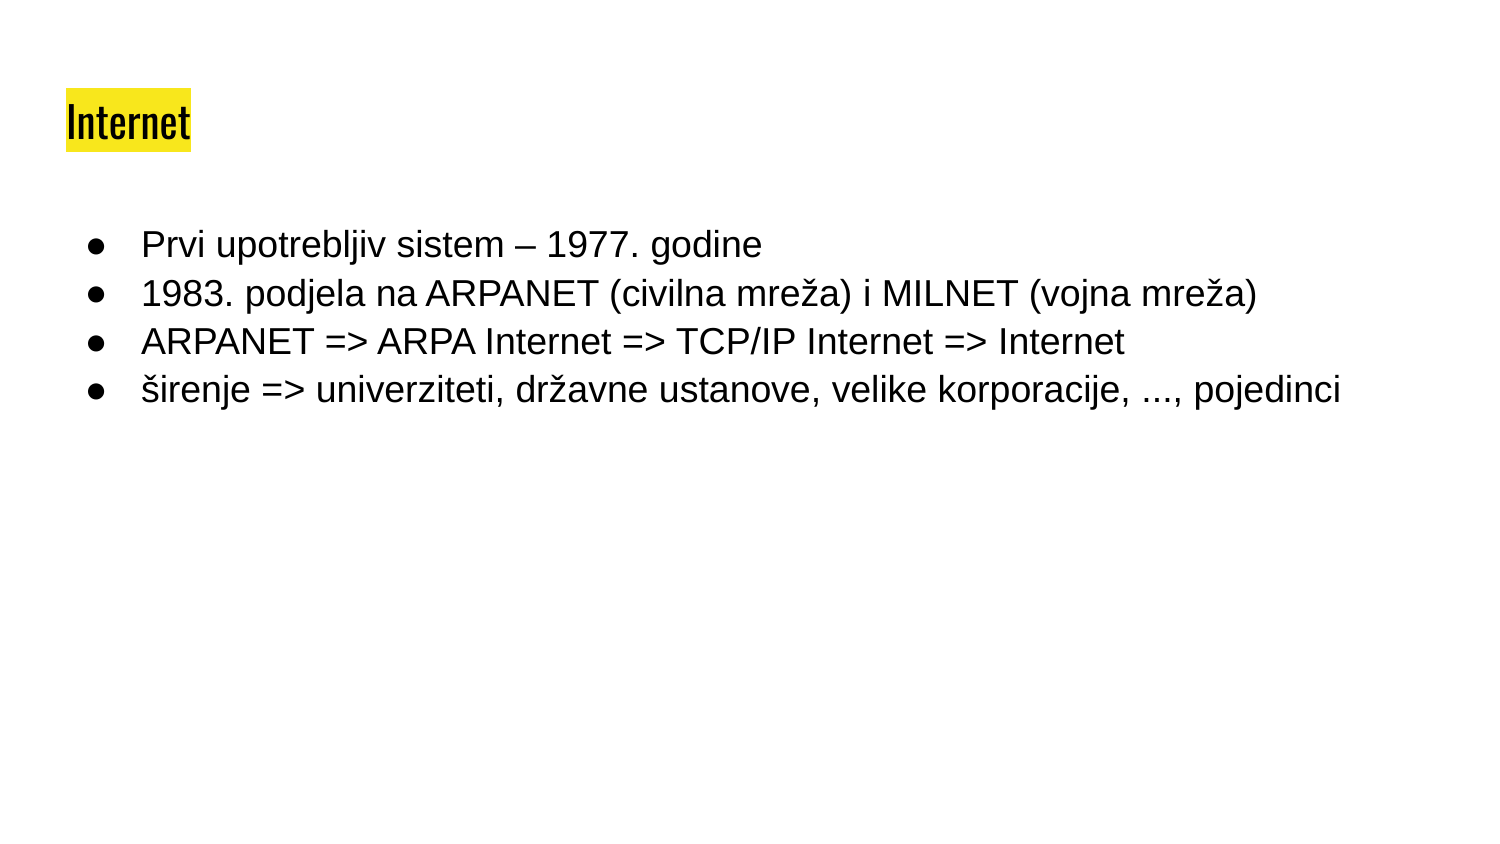

# Internet
Prvi upotrebljiv sistem – 1977. godine
1983. podjela na ARPANET (civilna mreža) i MILNET (vojna mreža)
ARPANET => ARPA Internet => TCP/IP Internet => Internet
širenje => univerziteti, državne ustanove, velike korporacije, ..., pojedinci